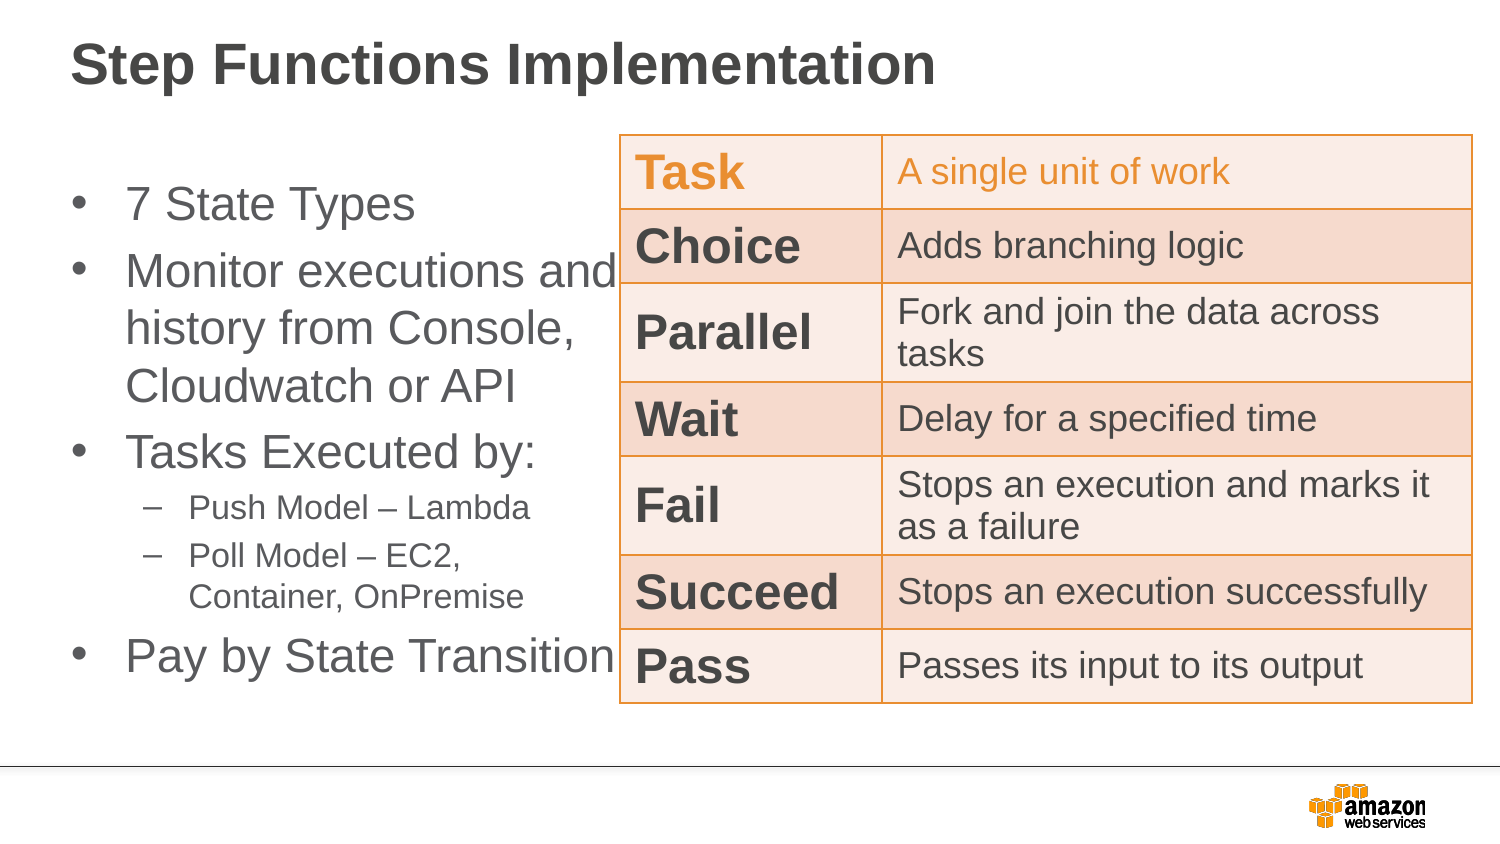

# Step Functions Implementation
| Task | A single unit of work |
| --- | --- |
| Choice | Adds branching logic |
| Parallel | Fork and join the data across tasks |
| Wait | Delay for a specified time |
| Fail | Stops an execution and marks it as a failure |
| Succeed | Stops an execution successfully |
| Pass | Passes its input to its output |
7 State Types
Monitor executions and history from Console, Cloudwatch or API
Tasks Executed by:
Push Model – Lambda
Poll Model – EC2, Container, OnPremise
Pay by State Transition